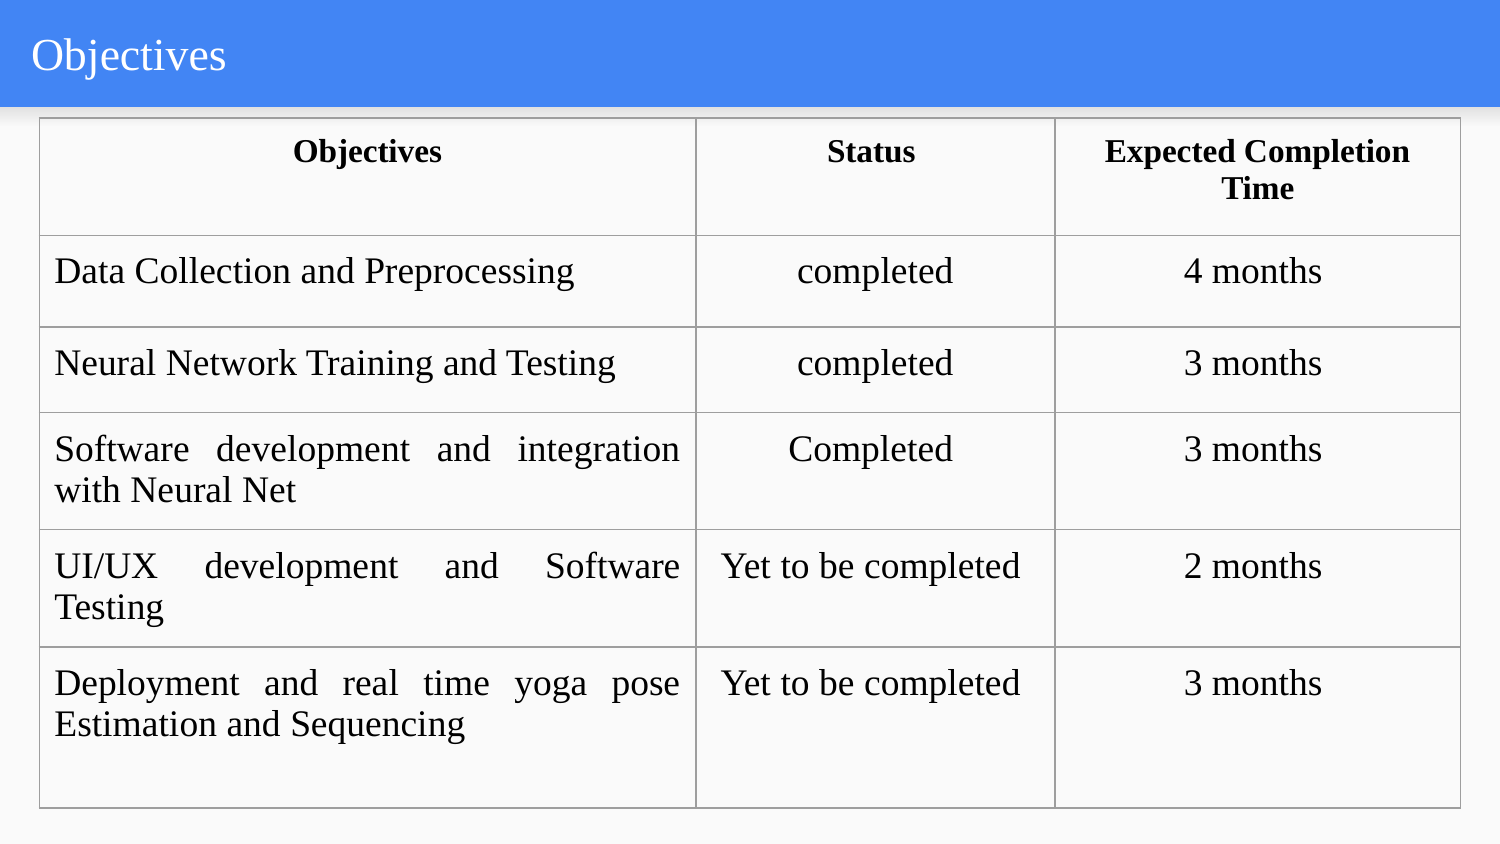

# Objectives
| Objectives | Status | Expected Completion Time |
| --- | --- | --- |
| Data Collection and Preprocessing | completed | 4 months |
| Neural Network Training and Testing | completed | 3 months |
| Software development and integration with Neural Net | Completed | 3 months |
| UI/UX development and Software Testing | Yet to be completed | 2 months |
| Deployment and real time yoga pose Estimation and Sequencing | Yet to be completed | 3 months |